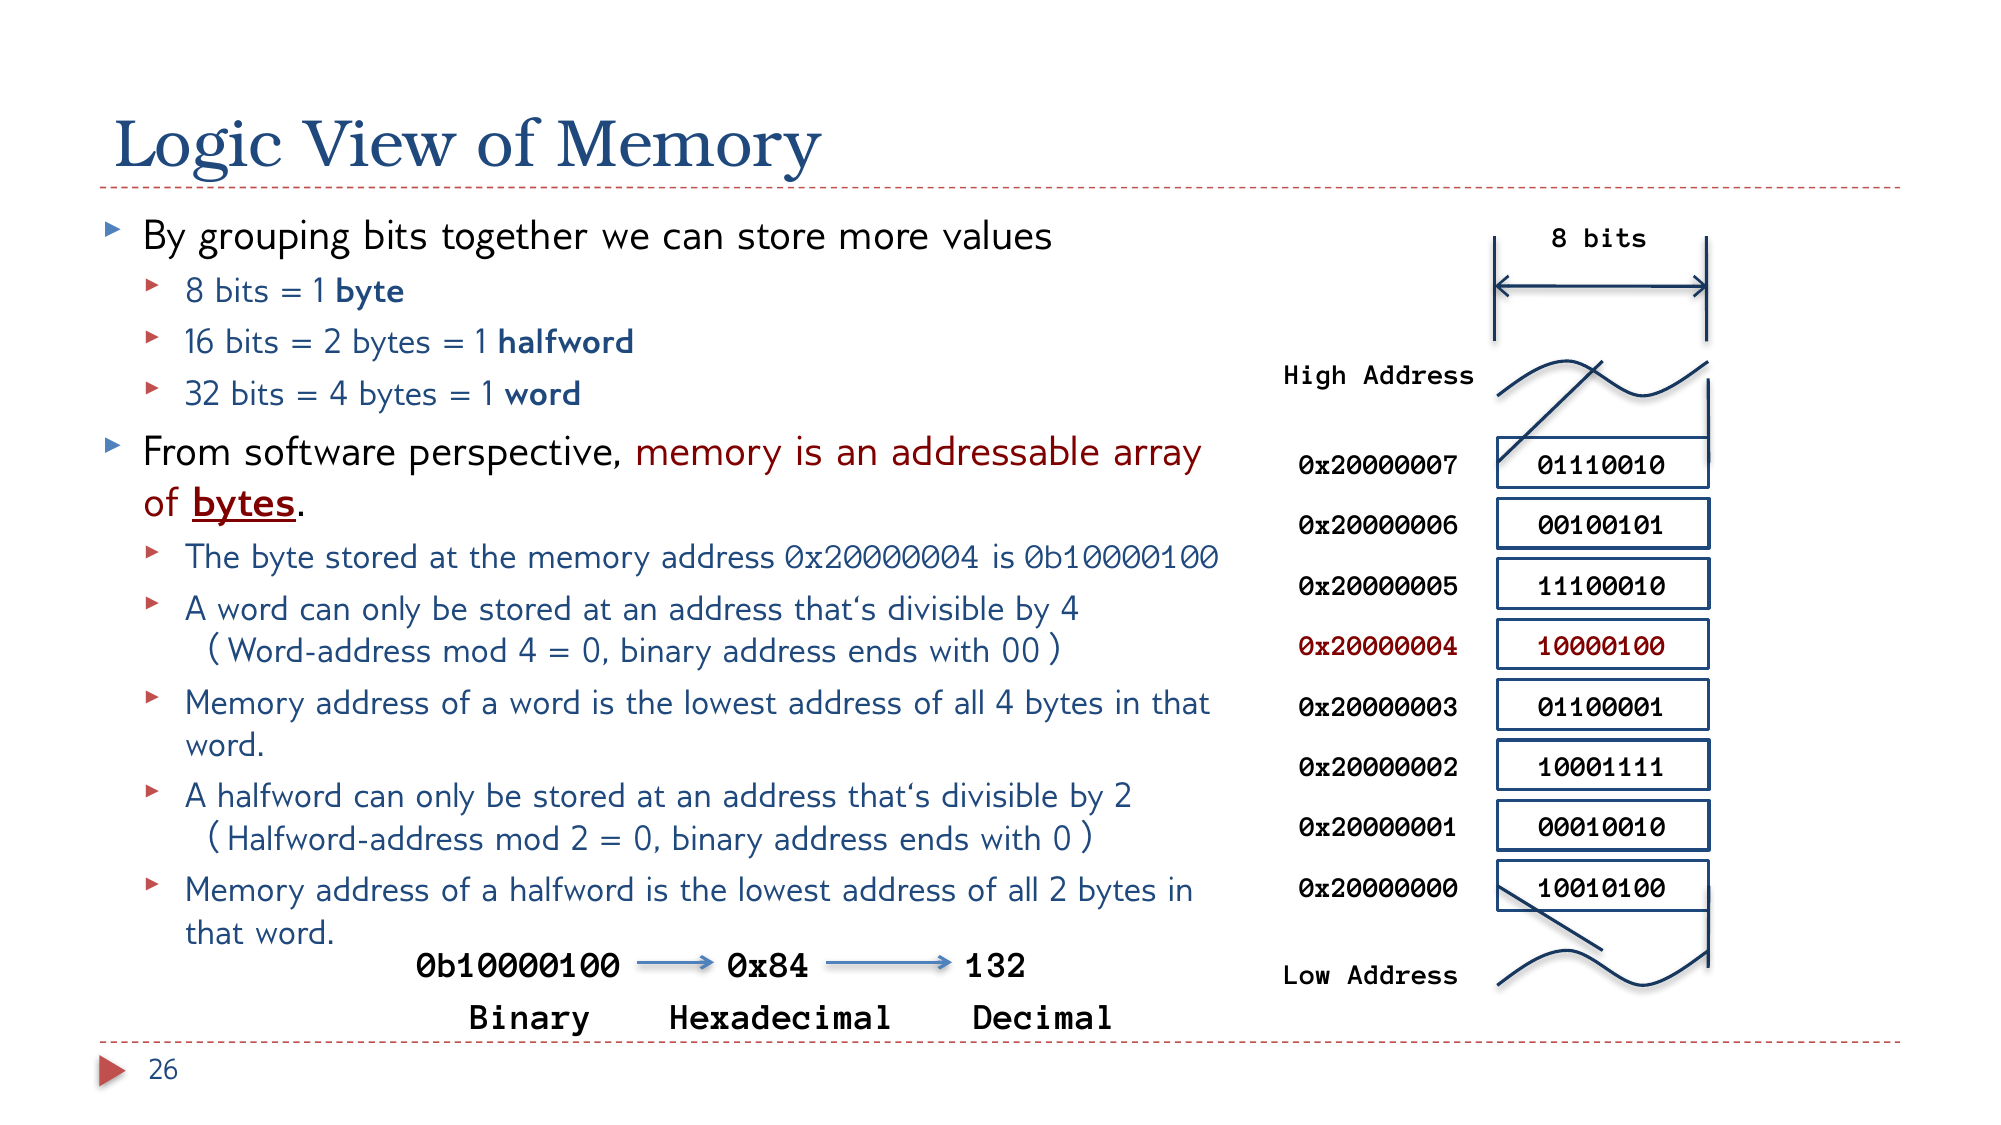

# Logic View of Memory
By grouping bits together we can store more values
8 bits = 1 byte
16 bits = 2 bytes = 1 halfword
32 bits = 4 bytes = 1 word
From software perspective, memory is an addressable array of bytes.
The byte stored at the memory address 0x20000004 is 0b10000100
A word can only be stored at an address that‘s divisible by 4 （Word-address mod 4 = 0, binary address ends with 00）
Memory address of a word is the lowest address of all 4 bytes in that word.
A halfword can only be stored at an address that‘s divisible by 2 （Halfword-address mod 2 = 0, binary address ends with 0）
Memory address of a halfword is the lowest address of all 2 bytes in that word.

8 bits
High Address

0x20000007
01110010
0x20000006
00100101
0x20000005
11100010
0x20000004
10000100
0x20000003
01100001
0x20000002
10001111
0x20000001
00010010
0x20000000
10010100
Low Address

0b10000100
0x84
132
Binary
Hexadecimal
Decimal
26